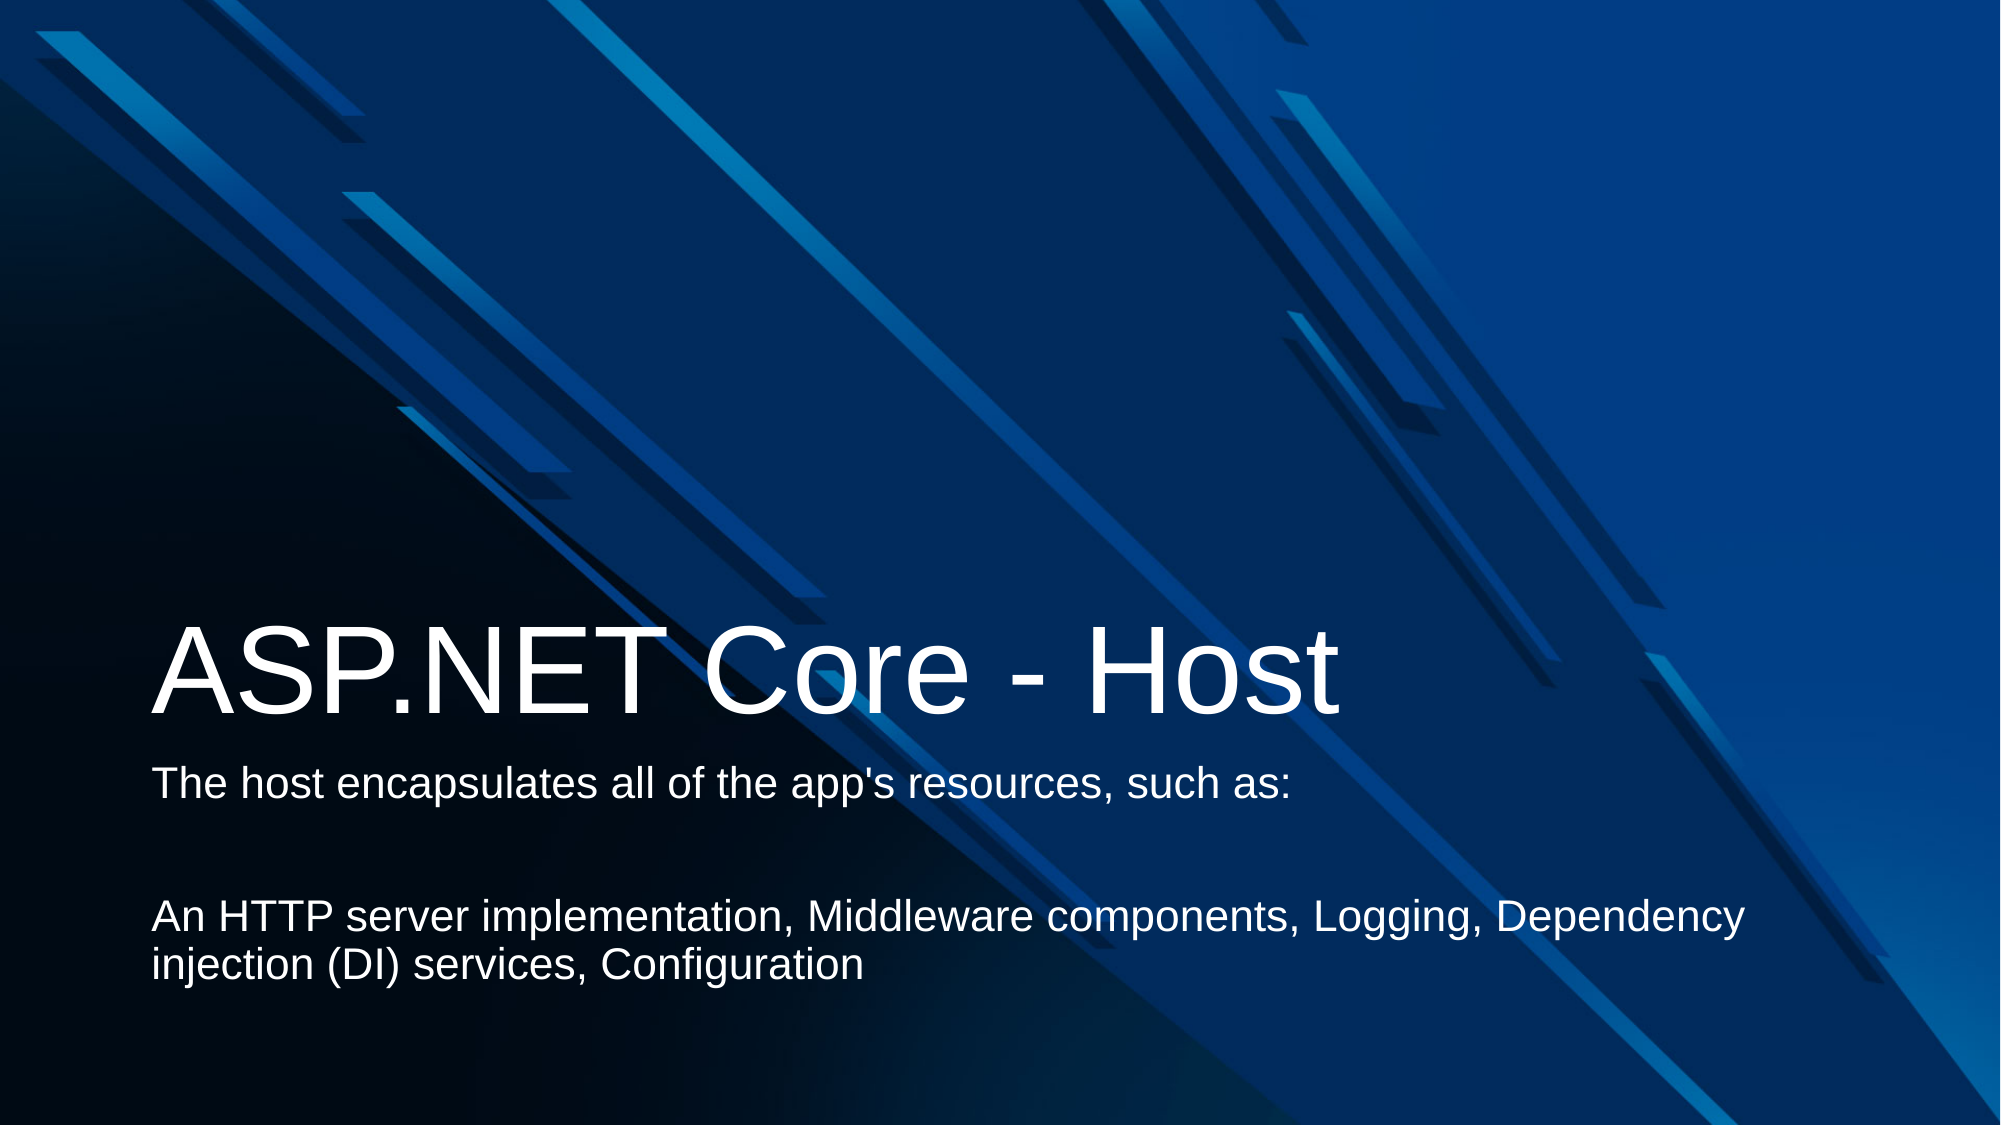

# ASP.NET Core - Host
The host encapsulates all of the app's resources, such as:

An HTTP server implementation, Middleware components, Logging, Dependency injection (DI) services, Configuration